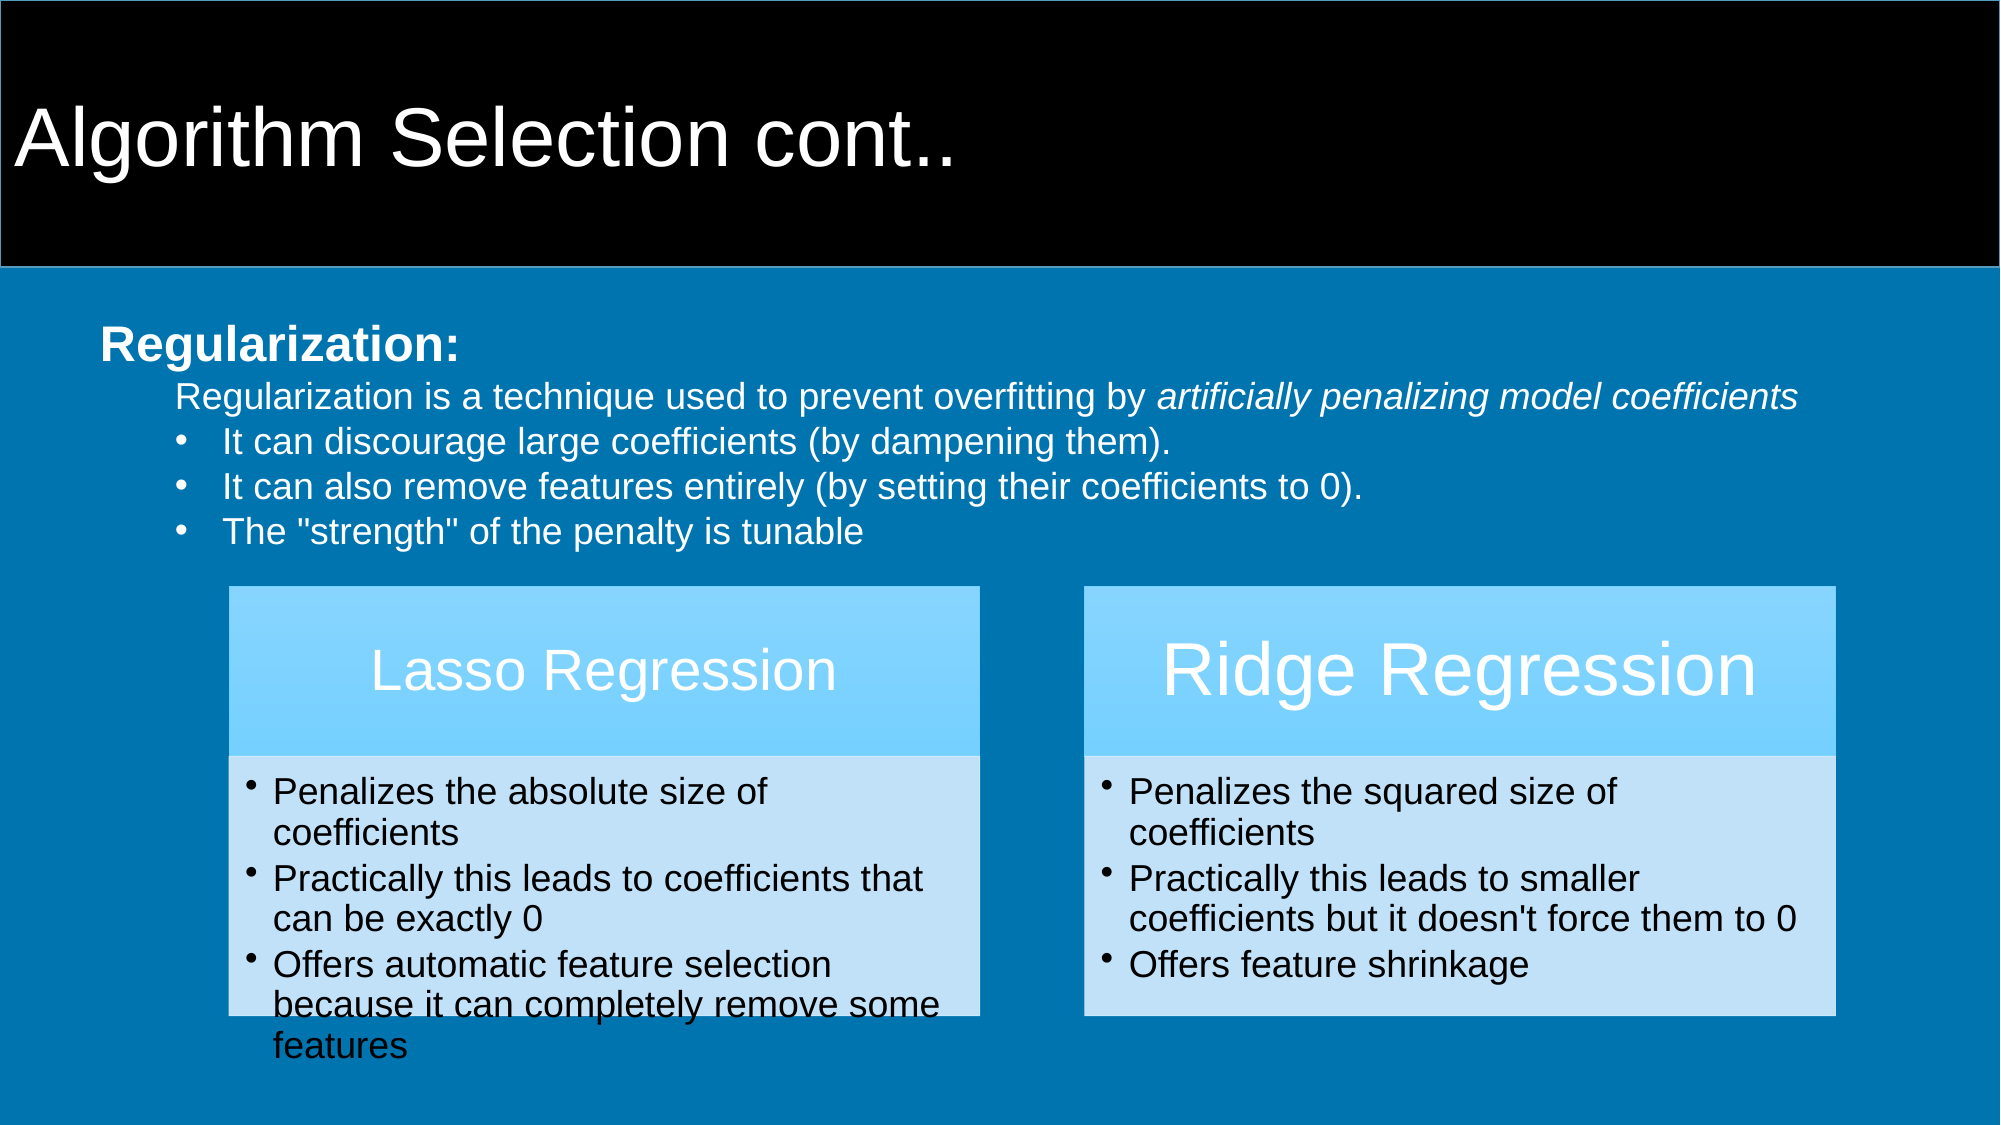

Algorithm Selection cont..

Regularization:
Regularization is a technique used to prevent overfitting by artificially penalizing model coefficients
It can discourage large coefficients (by dampening them).
It can also remove features entirely (by setting their coefficients to 0).
The "strength" of the penalty is tunable

Lasso Regression
Penalizes the absolute size of coefficients
Practically this leads to coefficients that can be exactly 0
Offers automatic feature selection because it can completely remove some features
Ridge Regression
Penalizes the squared size of coefficients
Practically this leads to smaller coefficients but it doesn't force them to 0
Offers feature shrinkage
12